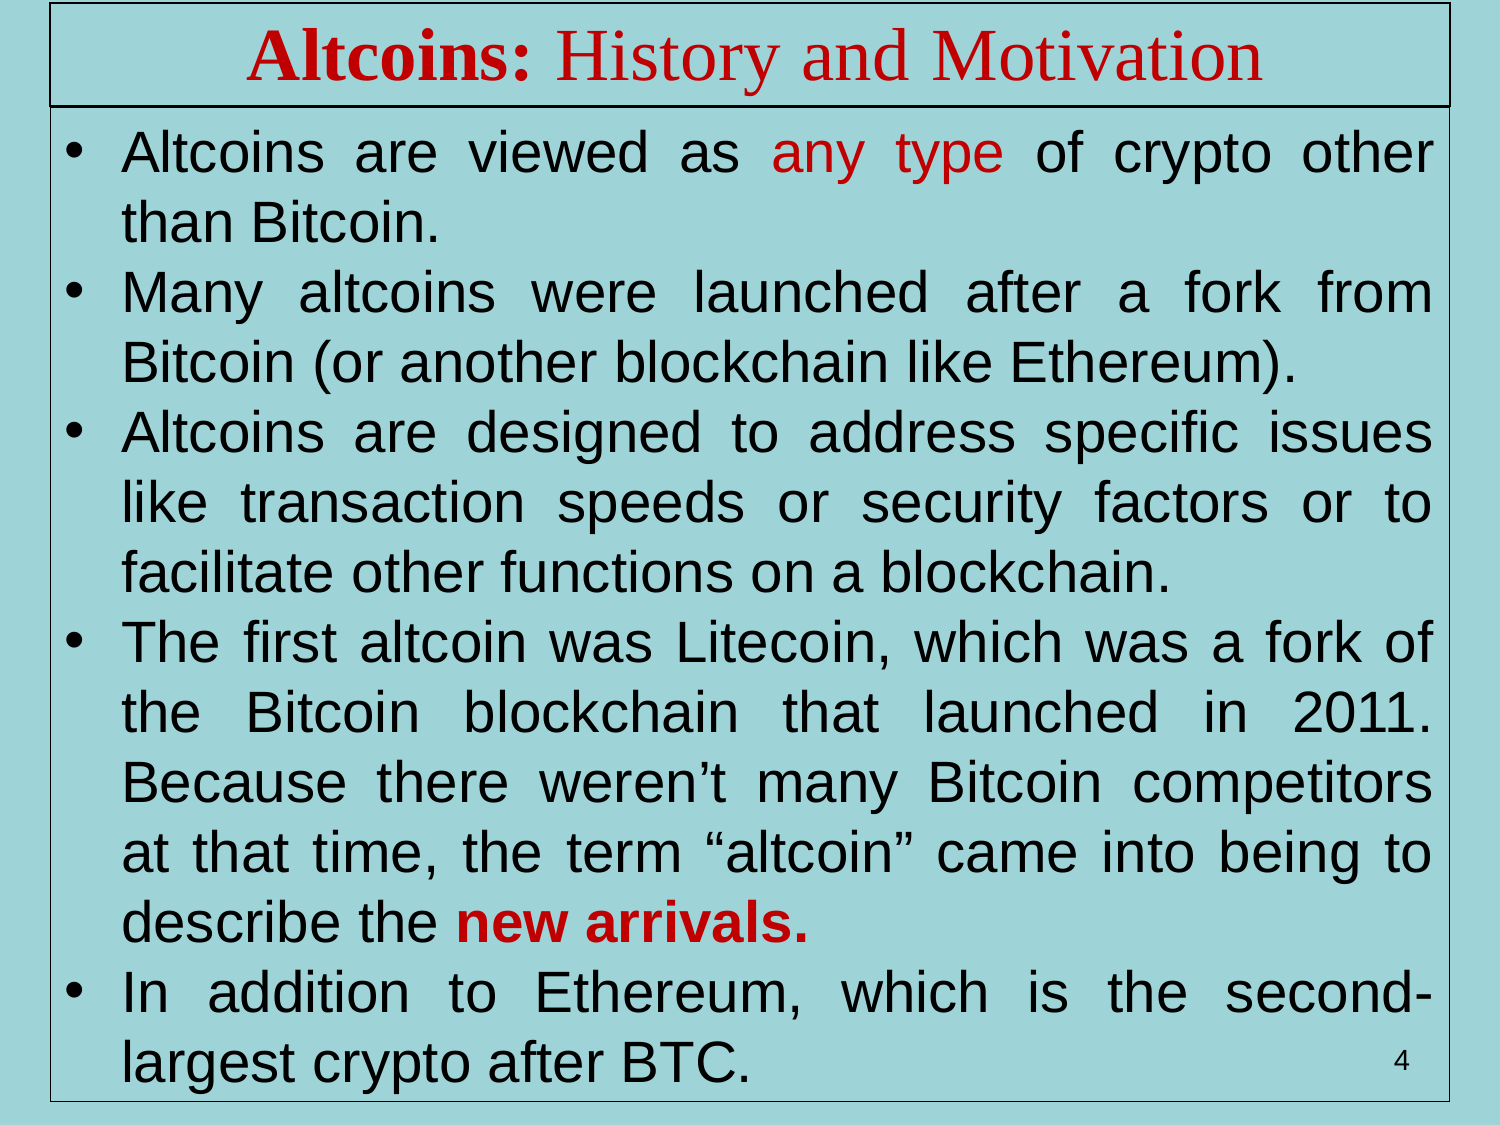

Altcoins: History and Motivation
Altcoins are viewed as any type of crypto other than Bitcoin.
Many altcoins were launched after a fork from Bitcoin (or another blockchain like Ethereum).
Altcoins are designed to address specific issues like transaction speeds or security factors or to facilitate other functions on a blockchain.
The first altcoin was Litecoin, which was a fork of the Bitcoin blockchain that launched in 2011. Because there weren’t many Bitcoin competitors at that time, the term “altcoin” came into being to describe the new arrivals.
In addition to Ethereum, which is the second-largest crypto after BTC.
4